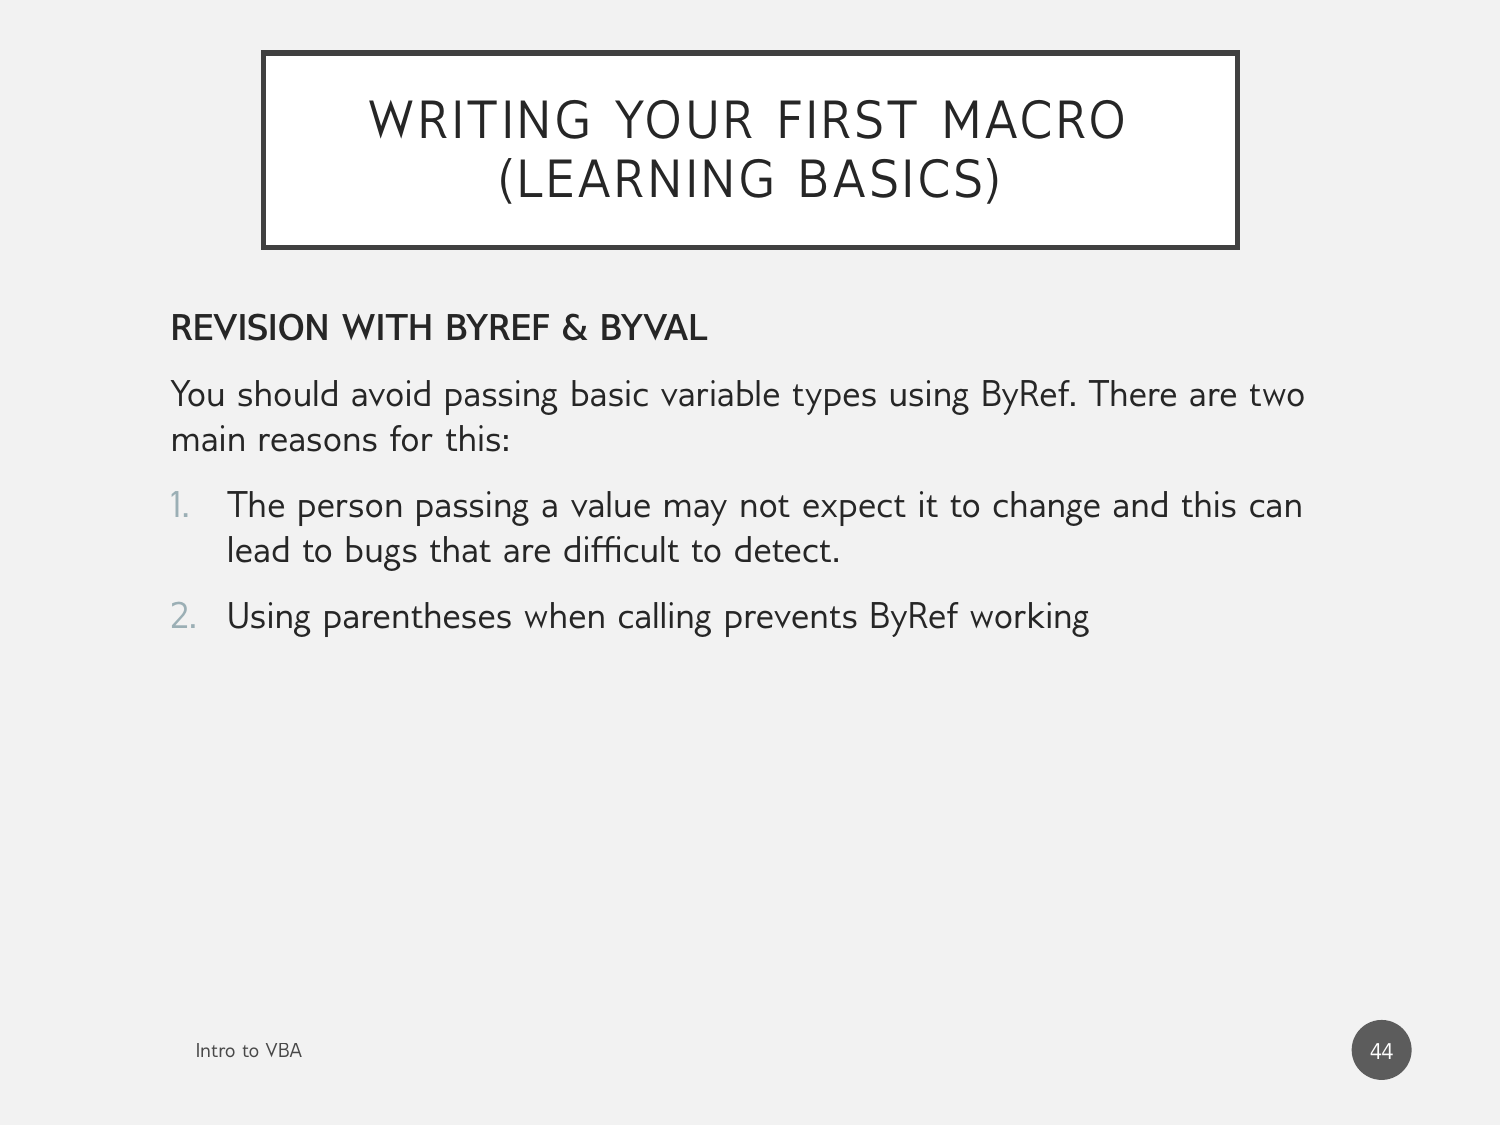

# Writing Your First Macro (Learning Basics)
REVISION WITH BYREF & BYVAL
You should avoid passing basic variable types using ByRef. There are two main reasons for this:
The person passing a value may not expect it to change and this can lead to bugs that are difficult to detect.
Using parentheses when calling prevents ByRef working

44
Intro to VBA